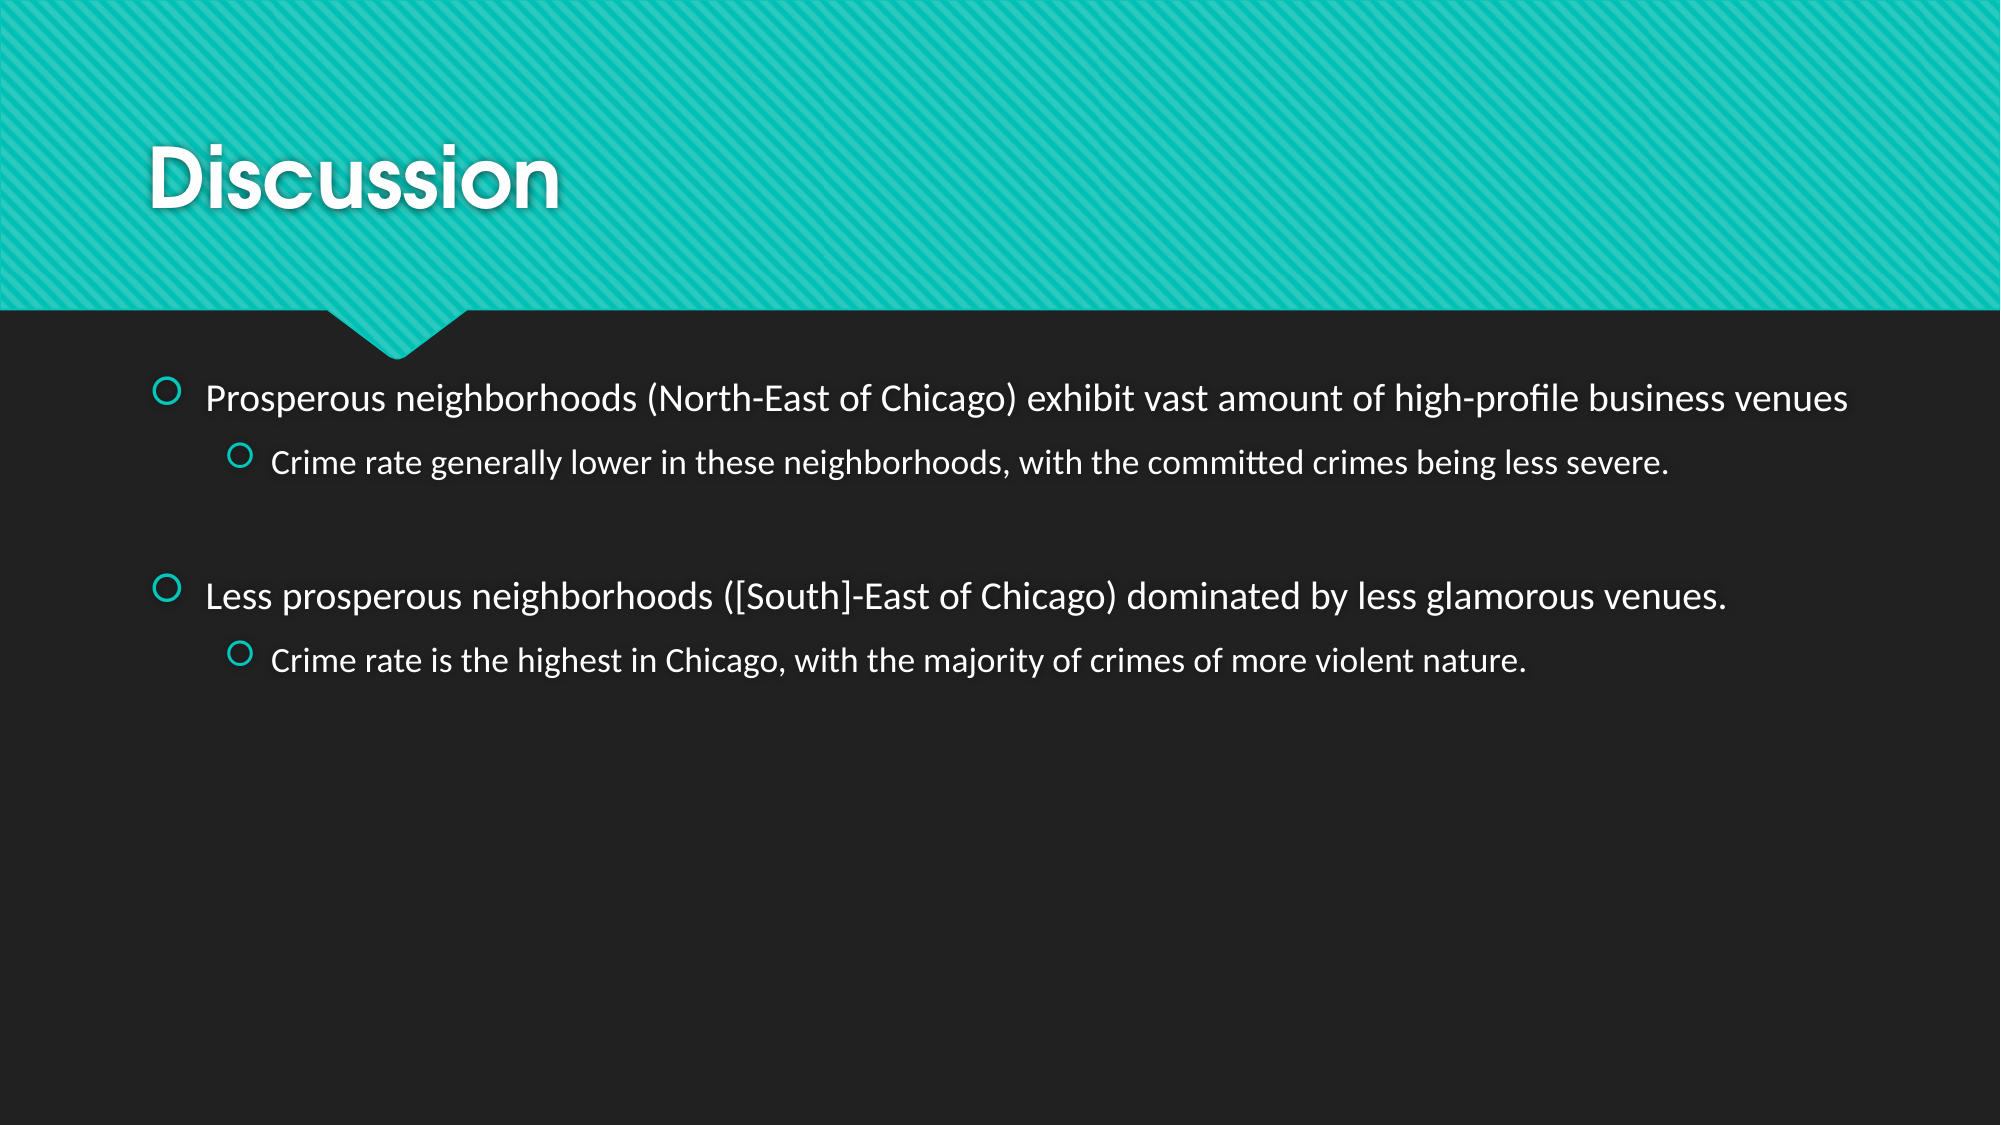

# Discussion
Prosperous neighborhoods (North-East of Chicago) exhibit vast amount of high-profile business venues
Crime rate generally lower in these neighborhoods, with the committed crimes being less severe.

Less prosperous neighborhoods ([South]-East of Chicago) dominated by less glamorous venues.
Crime rate is the highest in Chicago, with the majority of crimes of more violent nature.